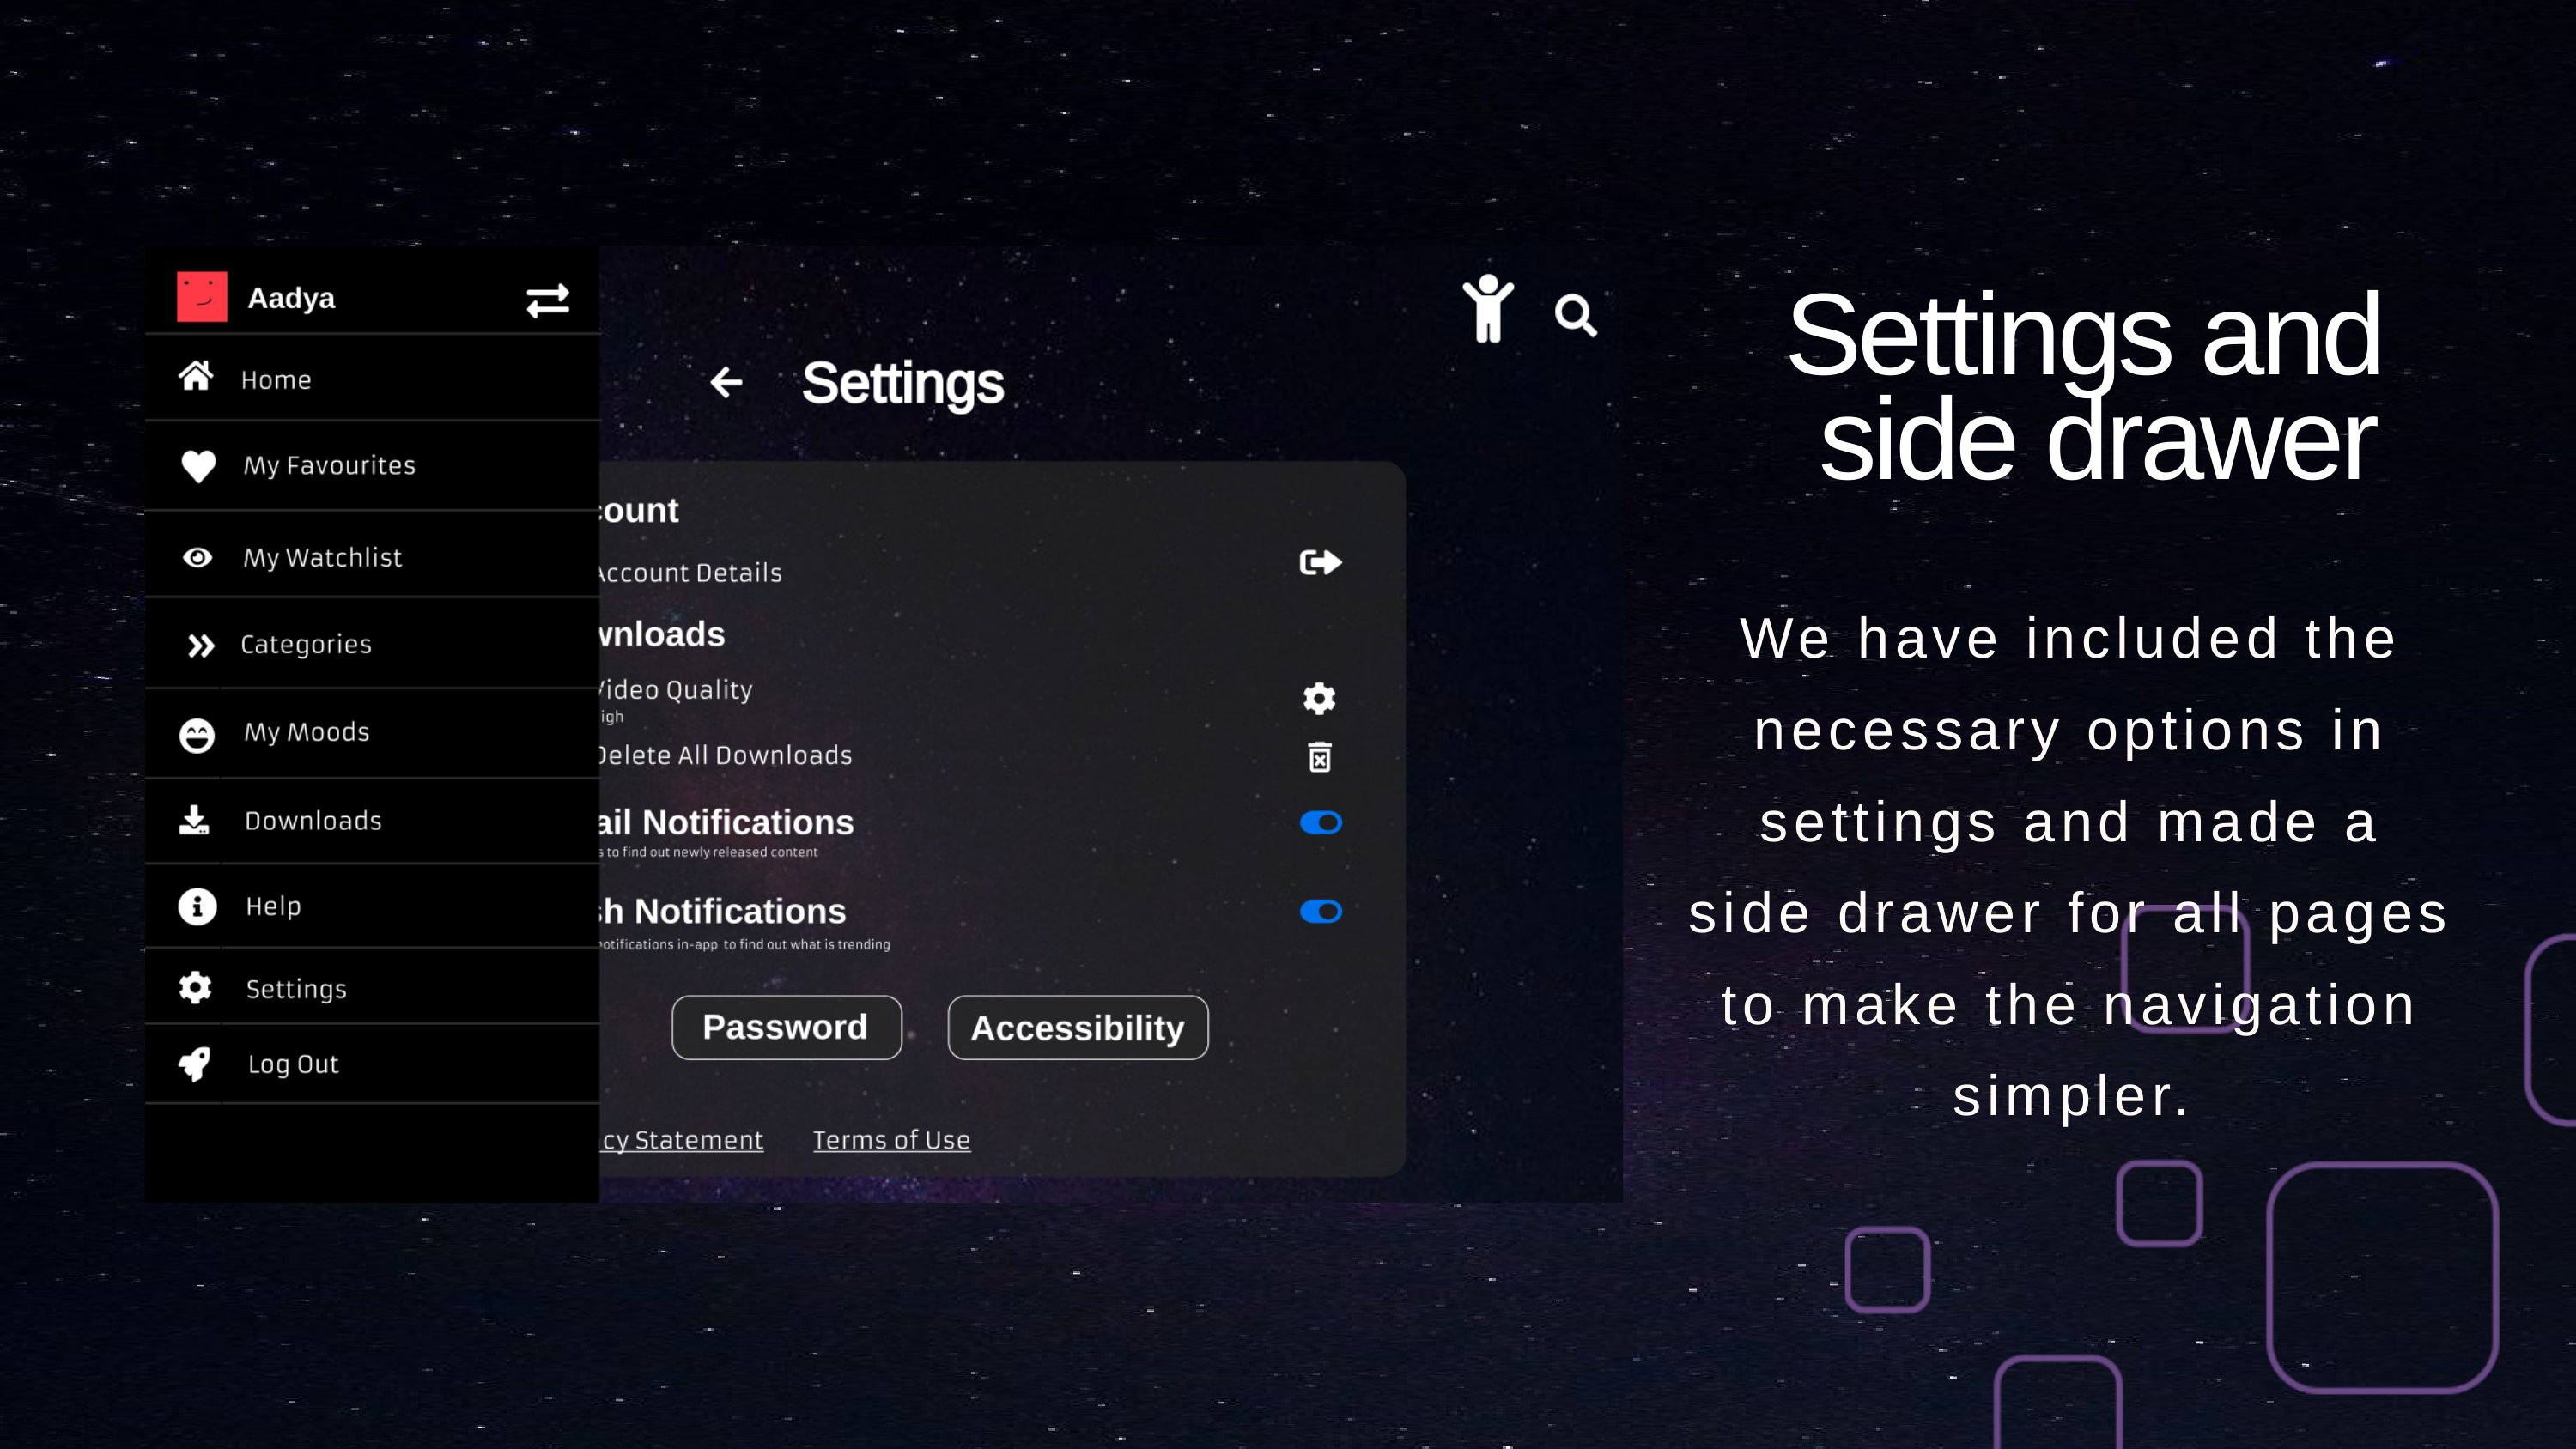

Settings and
side drawer
We have included the necessary options in settings and made a side drawer for all pages to make the navigation simpler.